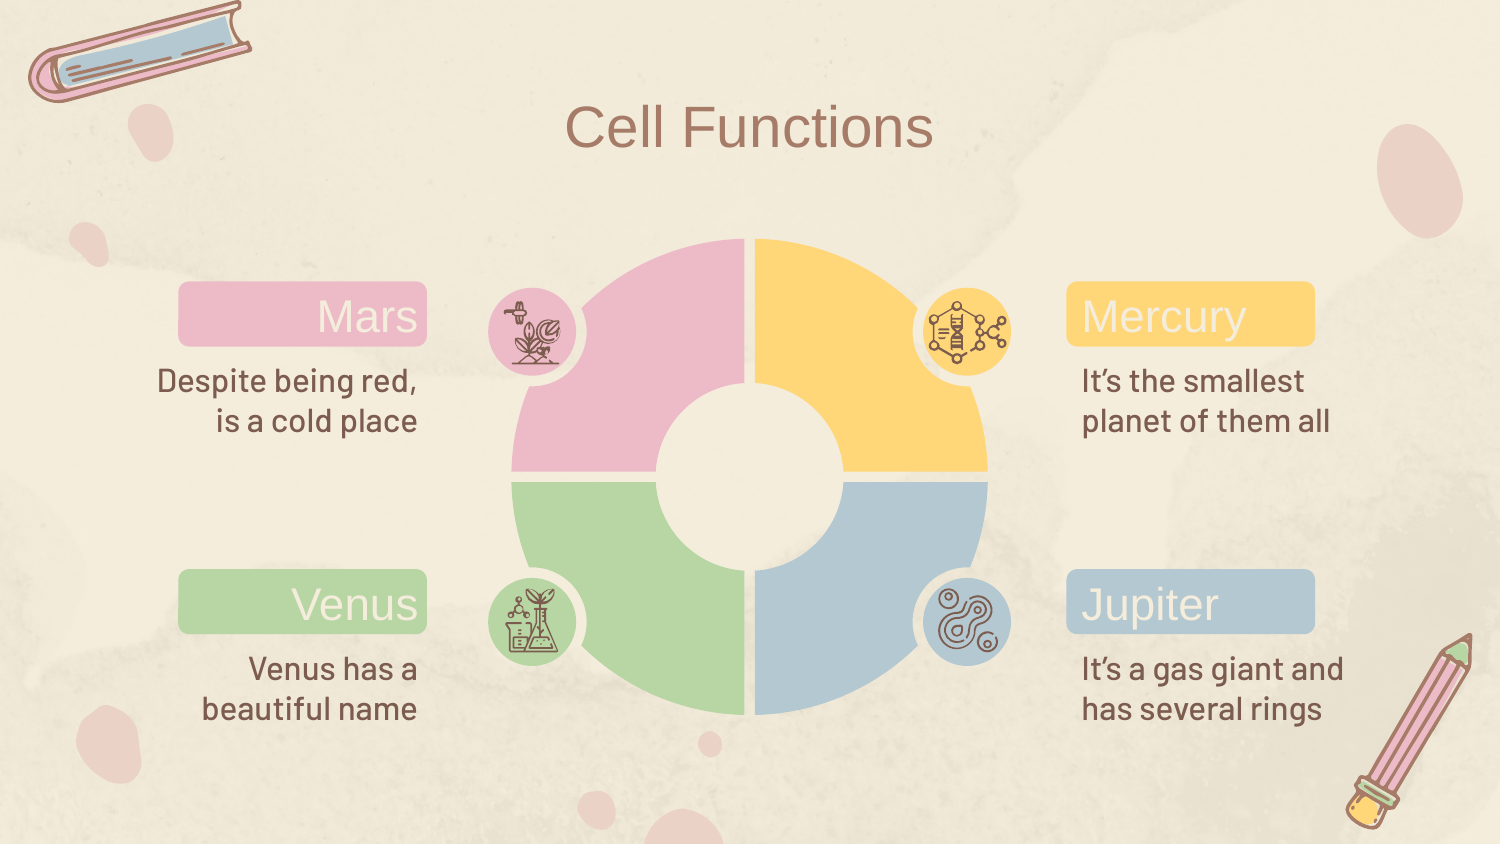

# Cell Functions

Mars
Mercury

It’s the smallest planet of them all
Despite being red, is a cold place

Venus
Jupiter

Venus has a beautiful name
It’s a gas giant and has several rings